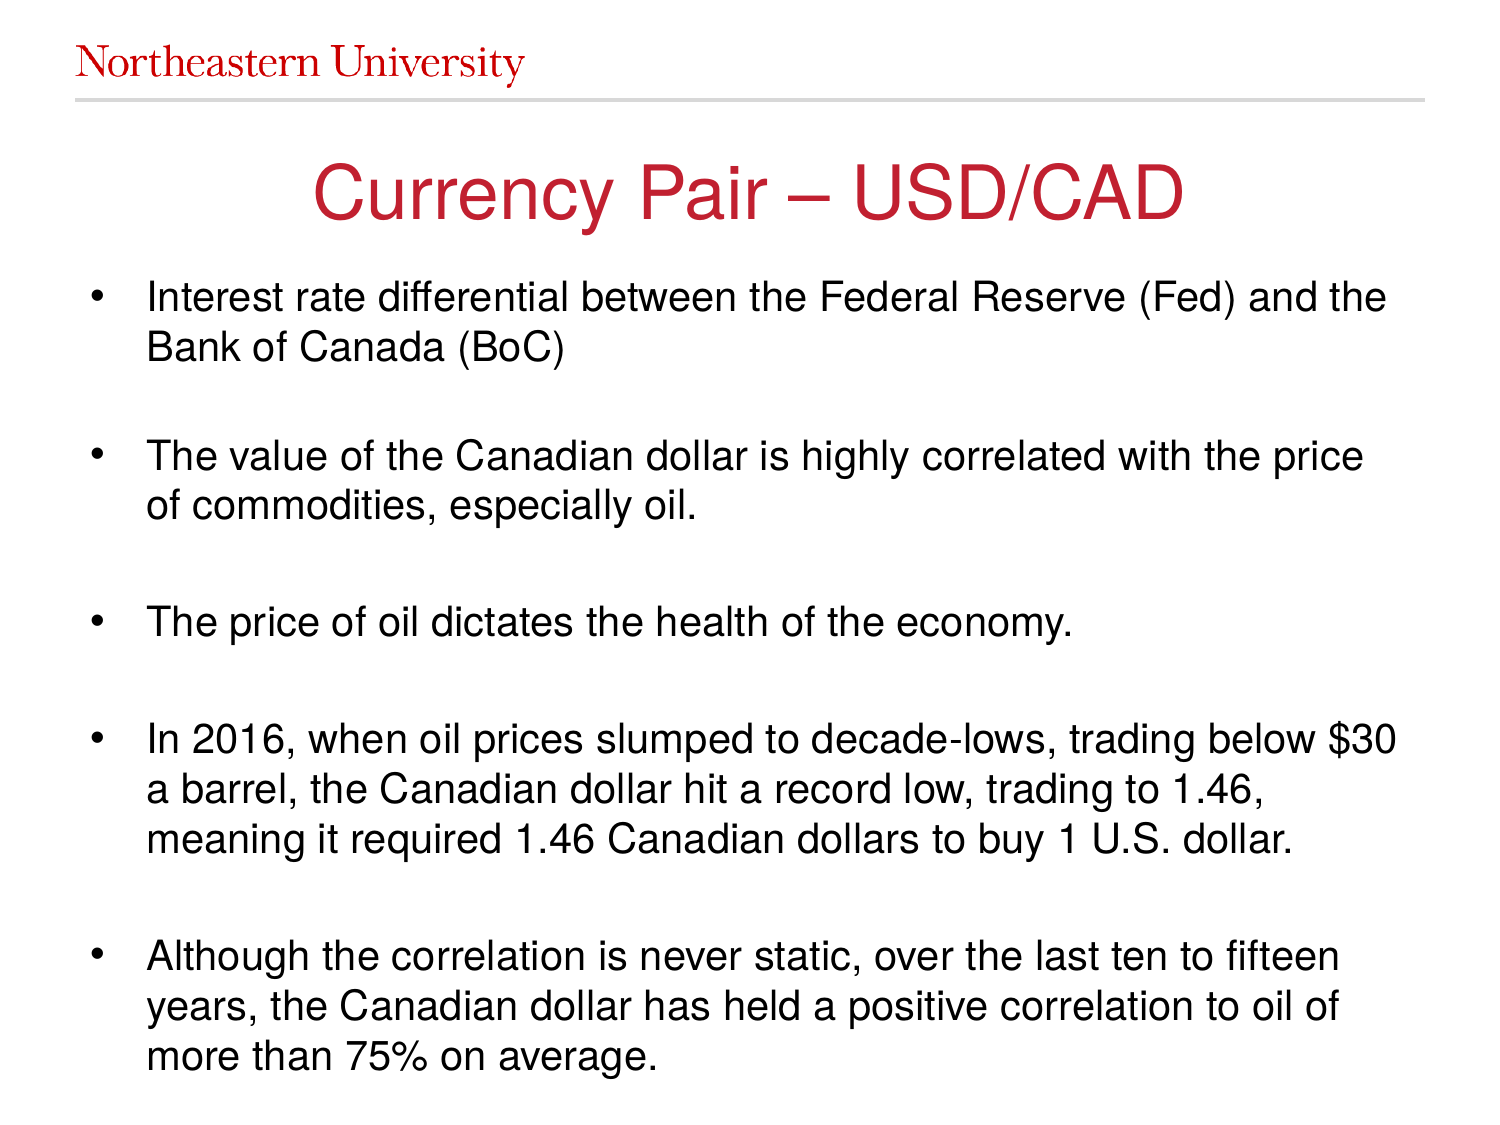

# Currency Pair – USD/CAD
Interest rate differential between the Federal Reserve (Fed) and the Bank of Canada (BoC)

The value of the Canadian dollar is highly correlated with the price of commodities, especially oil.

The price of oil dictates the health of the economy.

In 2016, when oil prices slumped to decade-lows, trading below $30 a barrel, the Canadian dollar hit a record low, trading to 1.46, meaning it required 1.46 Canadian dollars to buy 1 U.S. dollar.

Although the correlation is never static, over the last ten to fifteen years, the Canadian dollar has held a positive correlation to oil of more than 75% on average.